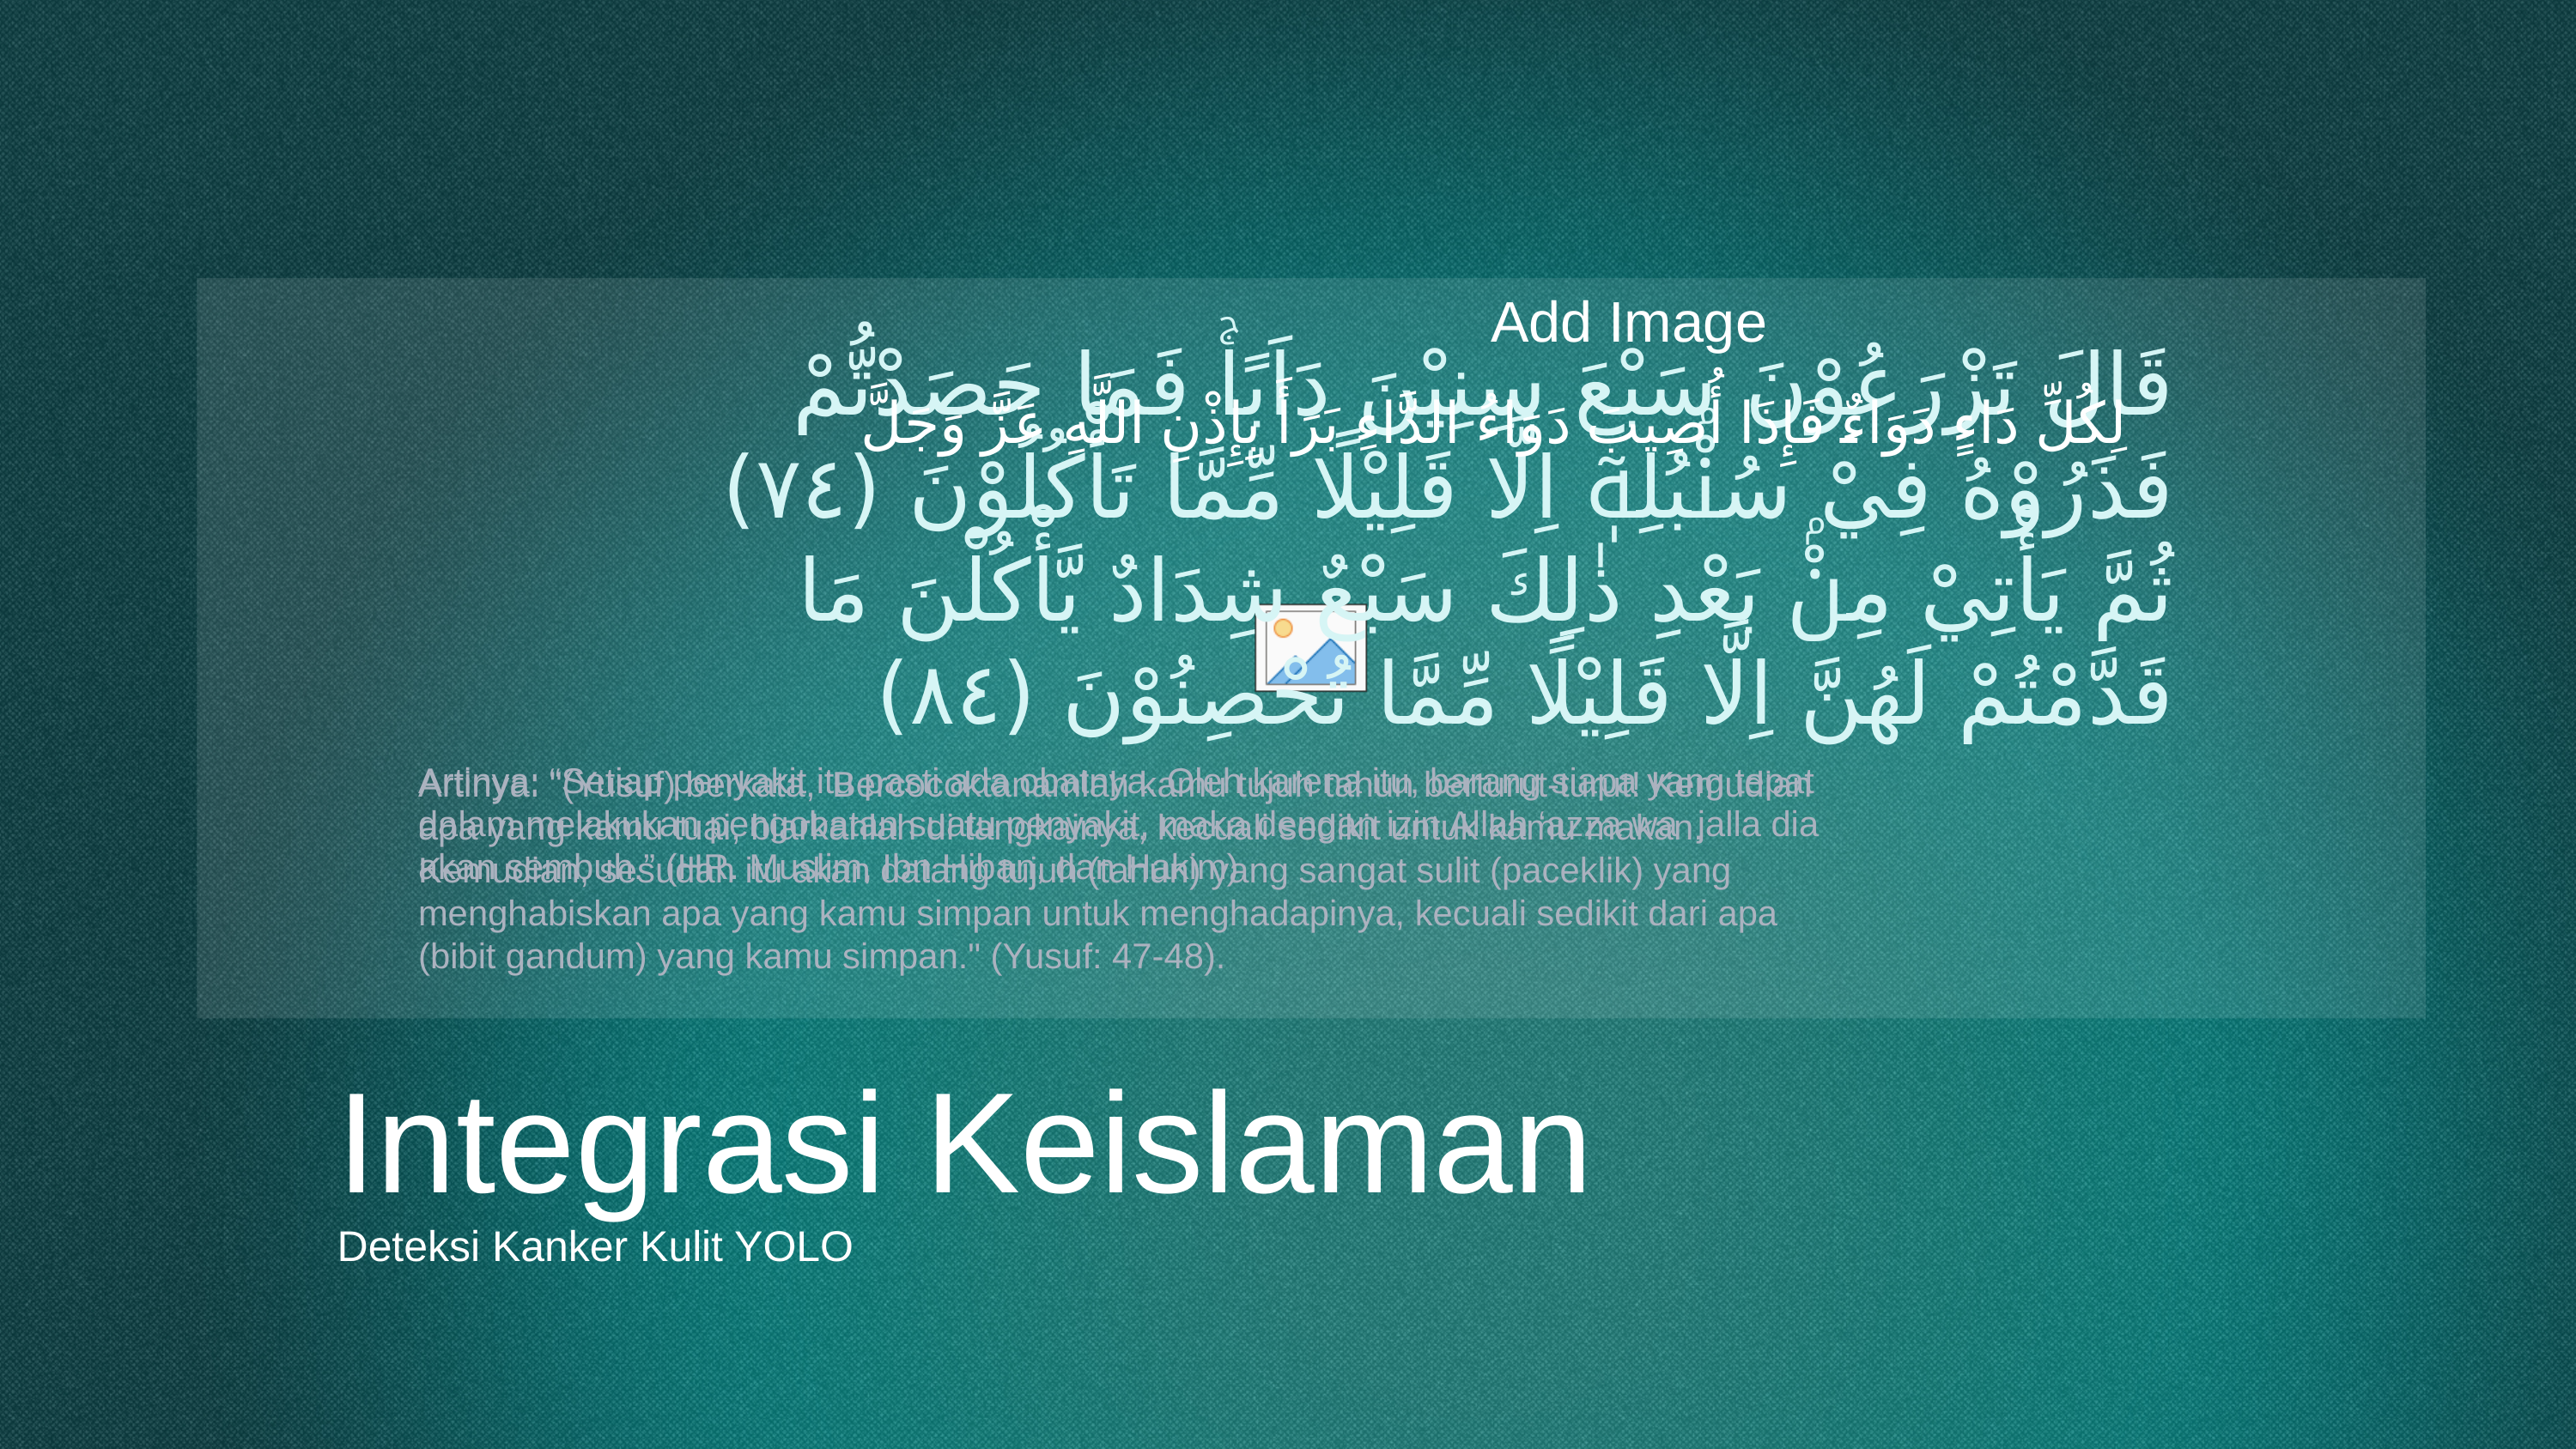

قَالَ تَزْرَعُوْنَ سَبْعَ سِنِيْنَ دَاَبًاۚ فَمَا حَصَدْتُّمْ فَذَرُوْهُ فِيْ سُنْۢبُلِهٖٓ اِلَّا قَلِيْلًا مِّمَّا تَأْكُلُوْنَ (٧٤) ثُمَّ يَأْتِيْ مِنْۢ بَعْدِ ذٰلِكَ سَبْعٌ شِدَادٌ يَّأْكُلْنَ مَا قَدَّمْتُمْ لَهُنَّ اِلَّا قَلِيْلًا مِّمَّا تُحْصِنُوْنَ (٨٤)
لِكُلِّ دَاءٍ دَوَاءٌ فَإِذَا أُصِيبَ دَوَاءُ الدَّاءِ بَرَأَ بِإِذْنِ اللَّهِ عَزَّ وَجَلَّ

Artinya: “Setiap penyakit itu pasti ada obatnya. Oleh karena itu, barang siapa yang tepat dalam melakukan pengobatan suatu penyakit, maka dengan izin Allah ‘azza wa  jalla dia akan sembuh.” (HR. Muslim, Ibn Hiban, dan Hakim).
Artinya: "(Yusuf) berkata, 'Bercocoktanamlah kamu tujuh tahun berturut-turut! Kemudian apa yang kamu tuai, biarkanlah di tangkainya, kecuali sedikit untuk kamu makan. Kemudian, sesudah itu akan datang tujuh (tahun) yang sangat sulit (paceklik) yang menghabiskan apa yang kamu simpan untuk menghadapinya, kecuali sedikit dari apa (bibit gandum) yang kamu simpan." (Yusuf: 47-48).
# Integrasi Keislaman
Deteksi Kanker Kulit YOLO